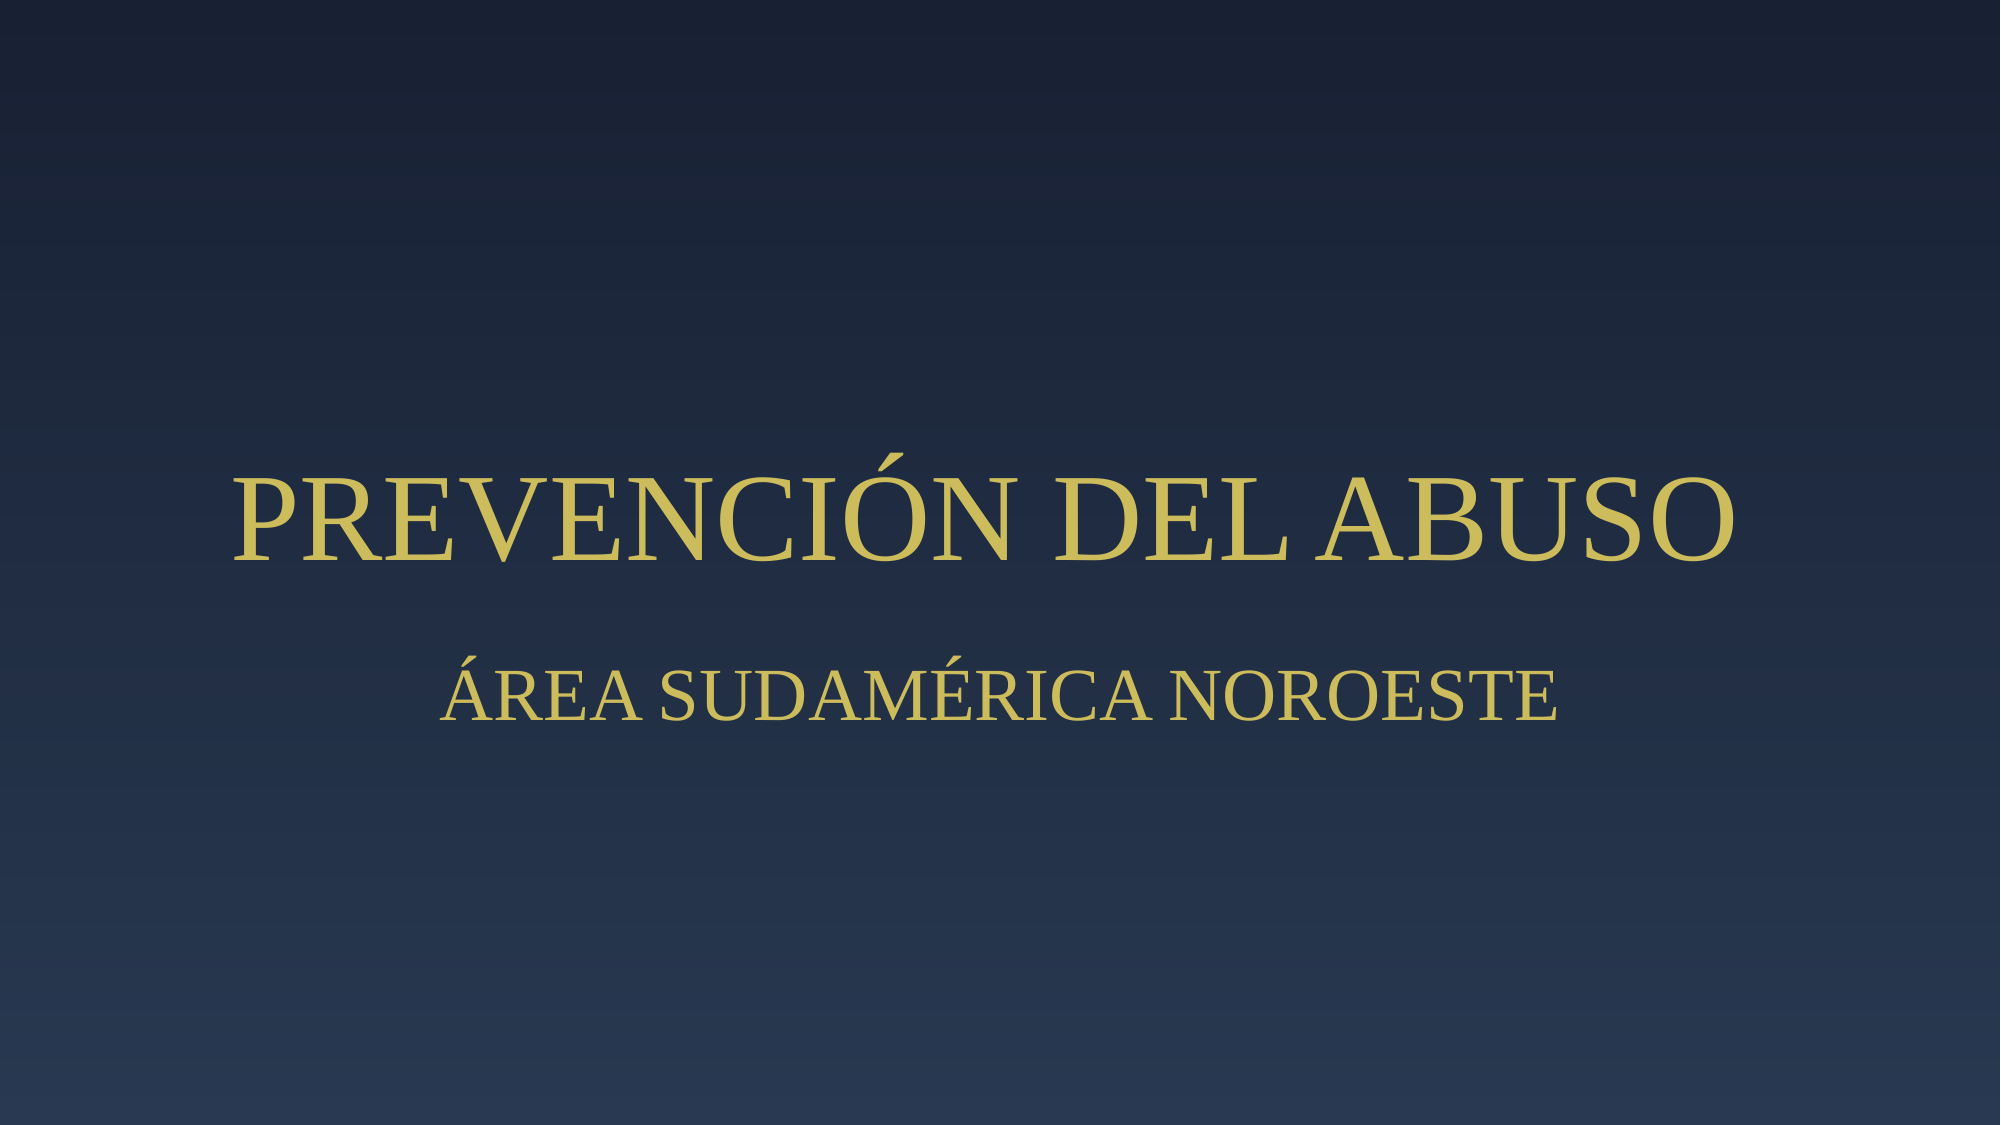

# PREVENCIÓN DEL ABUSO
Área Sudamérica Noroeste